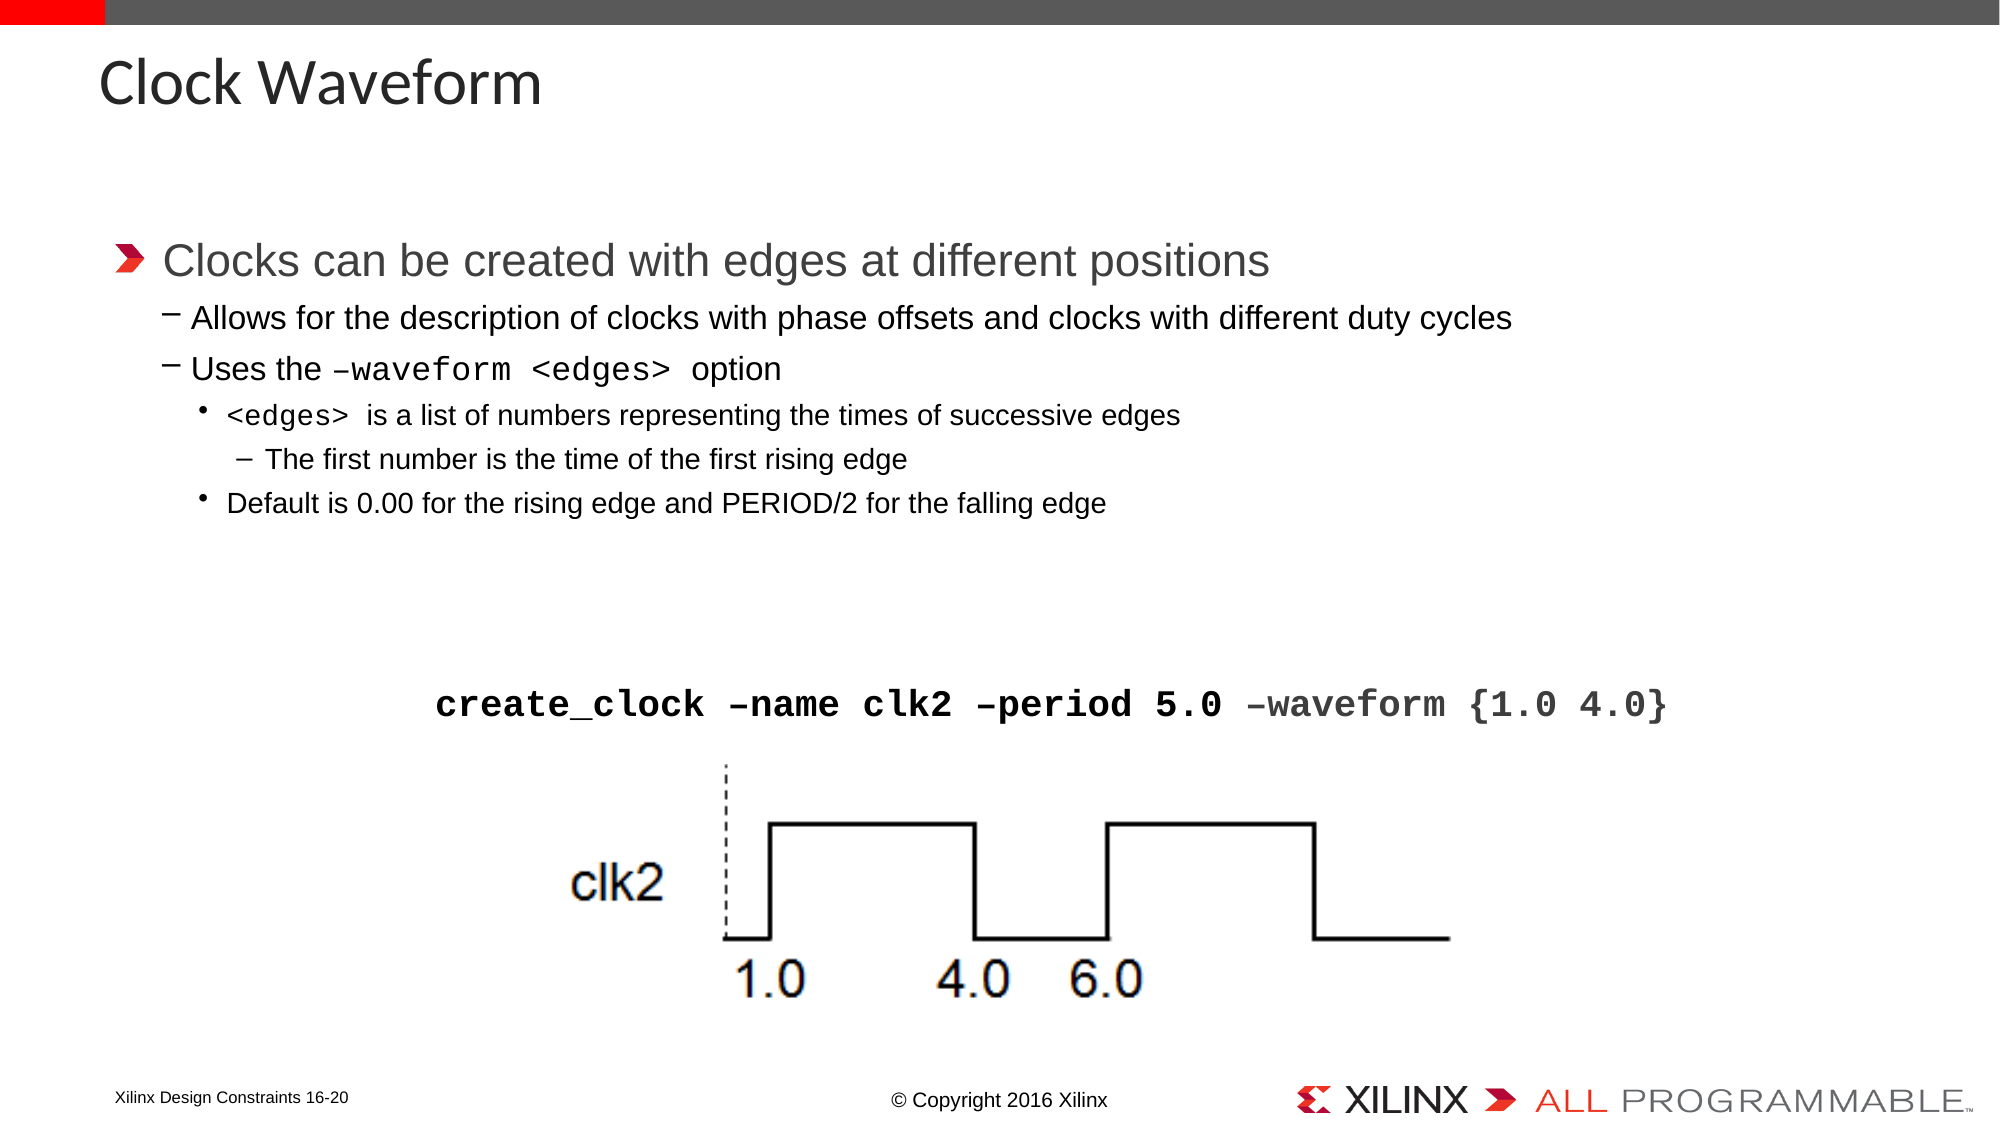

# Clock Waveform
Clocks can be created with edges at different positions
Allows for the description of clocks with phase offsets and clocks with different duty cycles
Uses the –waveform <edges> option
<edges> is a list of numbers representing the times of successive edges
The first number is the time of the first rising edge
Default is 0.00 for the rising edge and PERIOD/2 for the falling edge

create_clock –name clk2 –period 5.0 –waveform {1.0 4.0}

Xilinx Design Constraints 16-20
© Copyright 2016 Xilinx